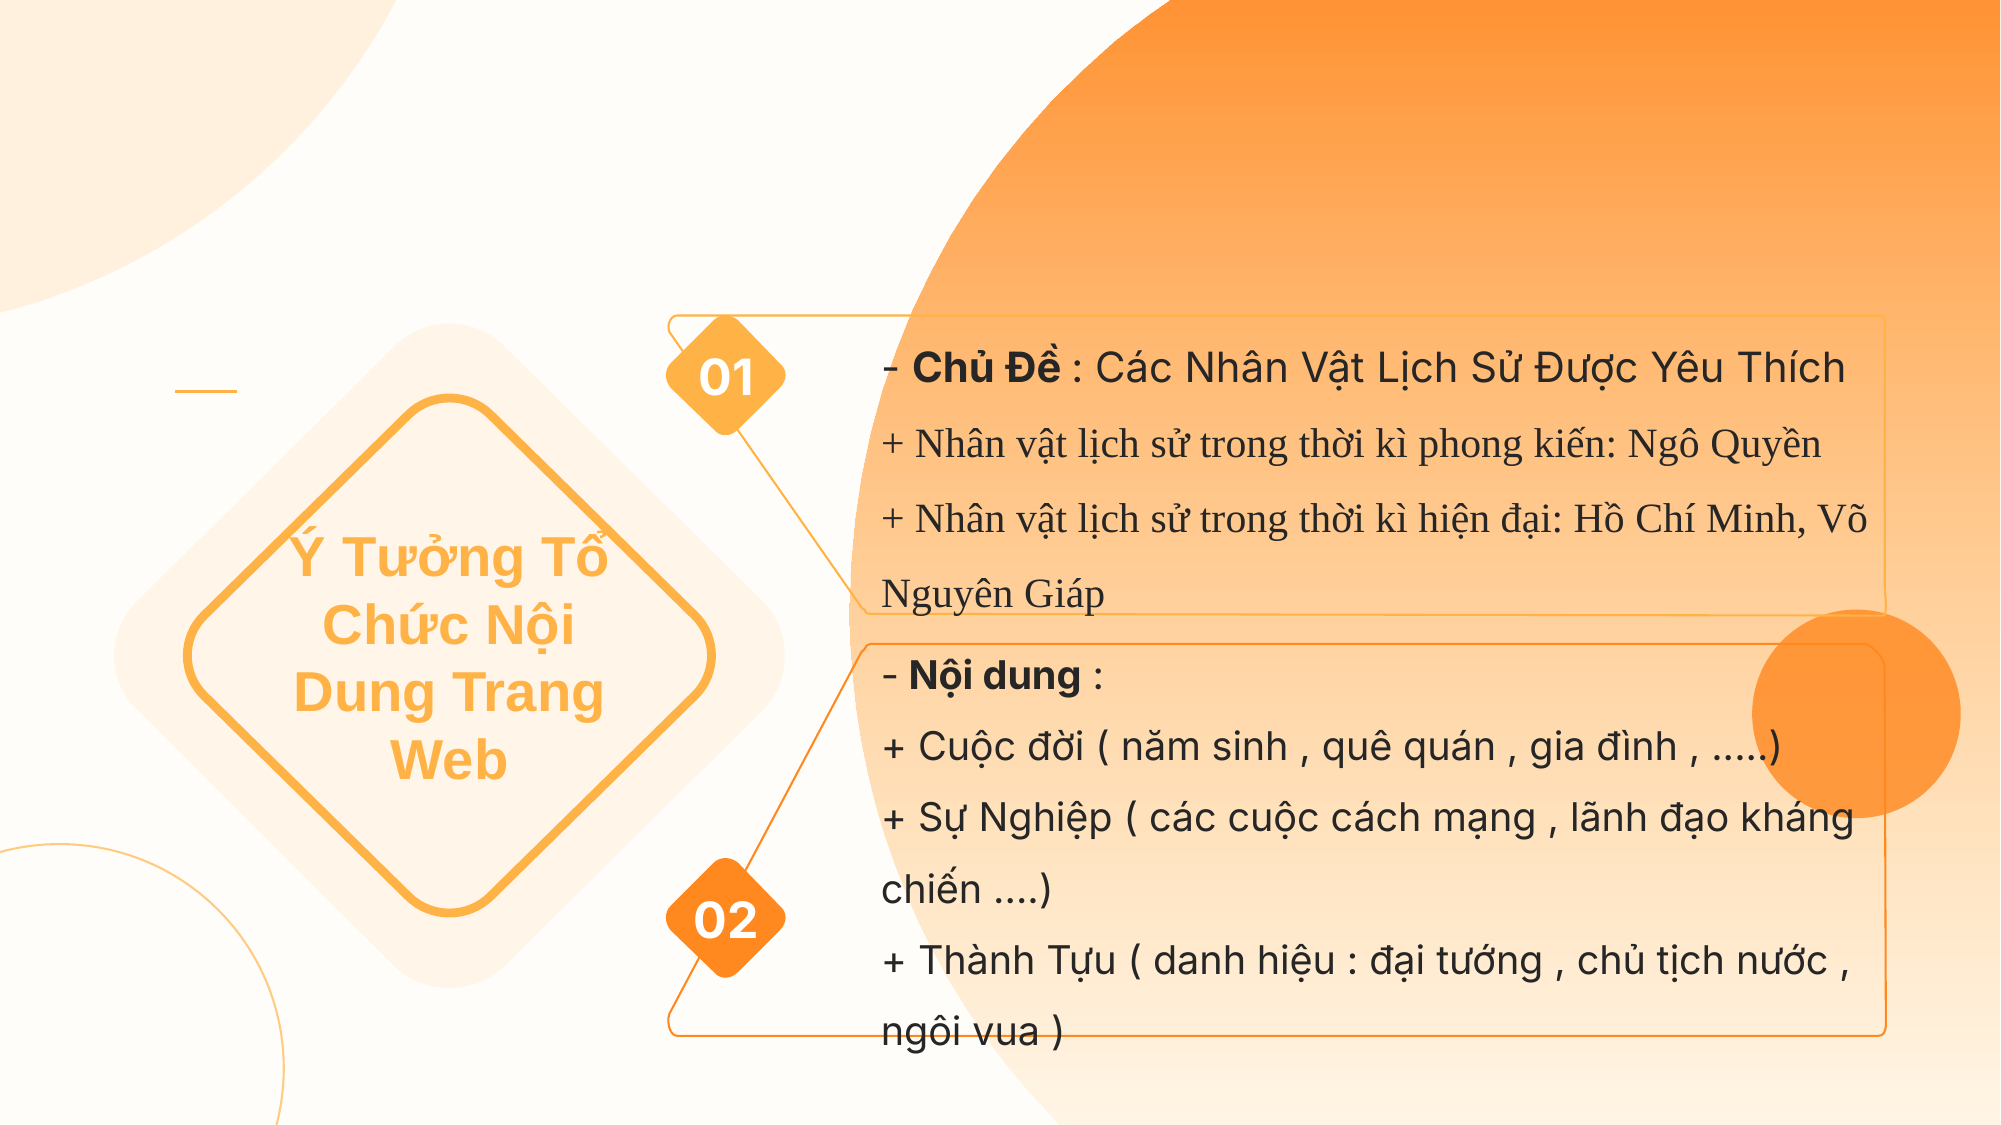

- Chủ Đề : Các Nhân Vật Lịch Sử Được Yêu Thích
+ Nhân vật lịch sử trong thời kì phong kiến: Ngô Quyền
+ Nhân vật lịch sử trong thời kì hiện đại: Hồ Chí Minh, Võ Nguyên Giáp
01

Ý Tưởng Tổ Chức Nội Dung Trang Web
- Nội dung :
+ Cuộc đời ( năm sinh , quê quán , gia đình , .....)
+ Sự Nghiệp ( các cuộc cách mạng , lãnh đạo kháng chiến ....)
+ Thành Tựu ( danh hiệu : đại tướng , chủ tịch nước , ngôi vua )
02